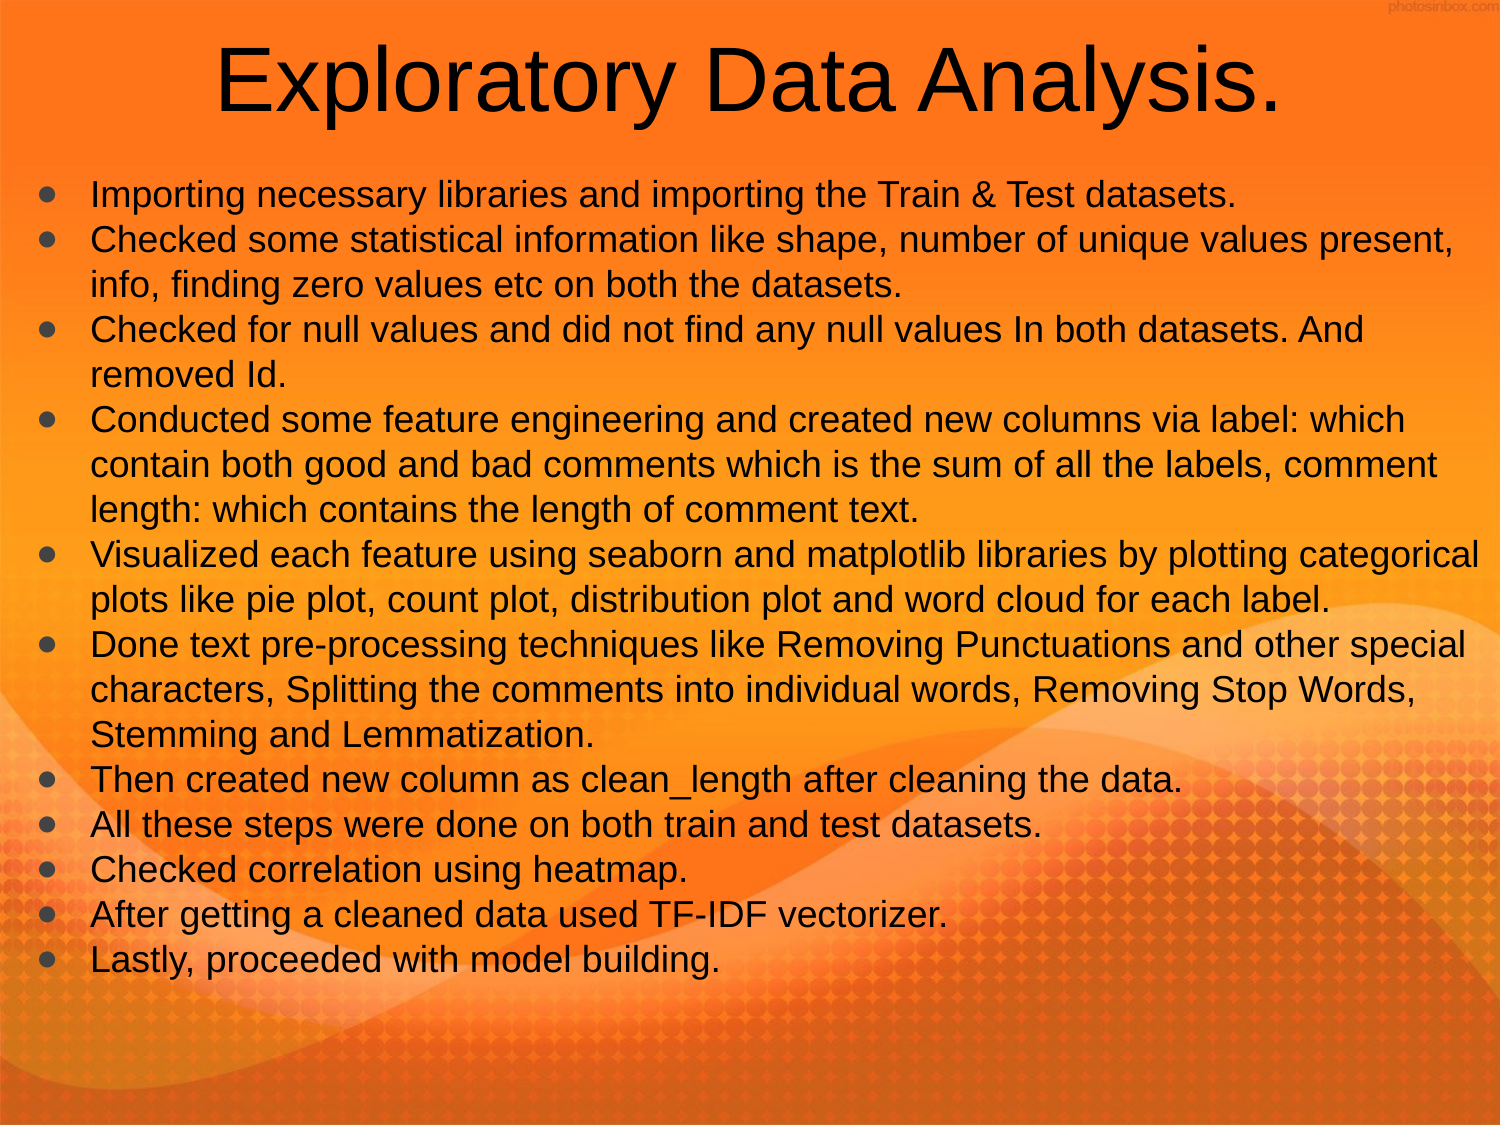

# Exploratory Data Analysis.
Importing necessary libraries and importing the Train & Test datasets.
Checked some statistical information like shape, number of unique values present, info, finding zero values etc on both the datasets.
Checked for null values and did not find any null values In both datasets. And removed Id.
Conducted some feature engineering and created new columns via label: which contain both good and bad comments which is the sum of all the labels, comment length: which contains the length of comment text.
Visualized each feature using seaborn and matplotlib libraries by plotting categorical plots like pie plot, count plot, distribution plot and word cloud for each label.
Done text pre-processing techniques like Removing Punctuations and other special characters, Splitting the comments into individual words, Removing Stop Words, Stemming and Lemmatization.
Then created new column as clean_length after cleaning the data.
All these steps were done on both train and test datasets.
Checked correlation using heatmap.
After getting a cleaned data used TF-IDF vectorizer.
Lastly, proceeded with model building.